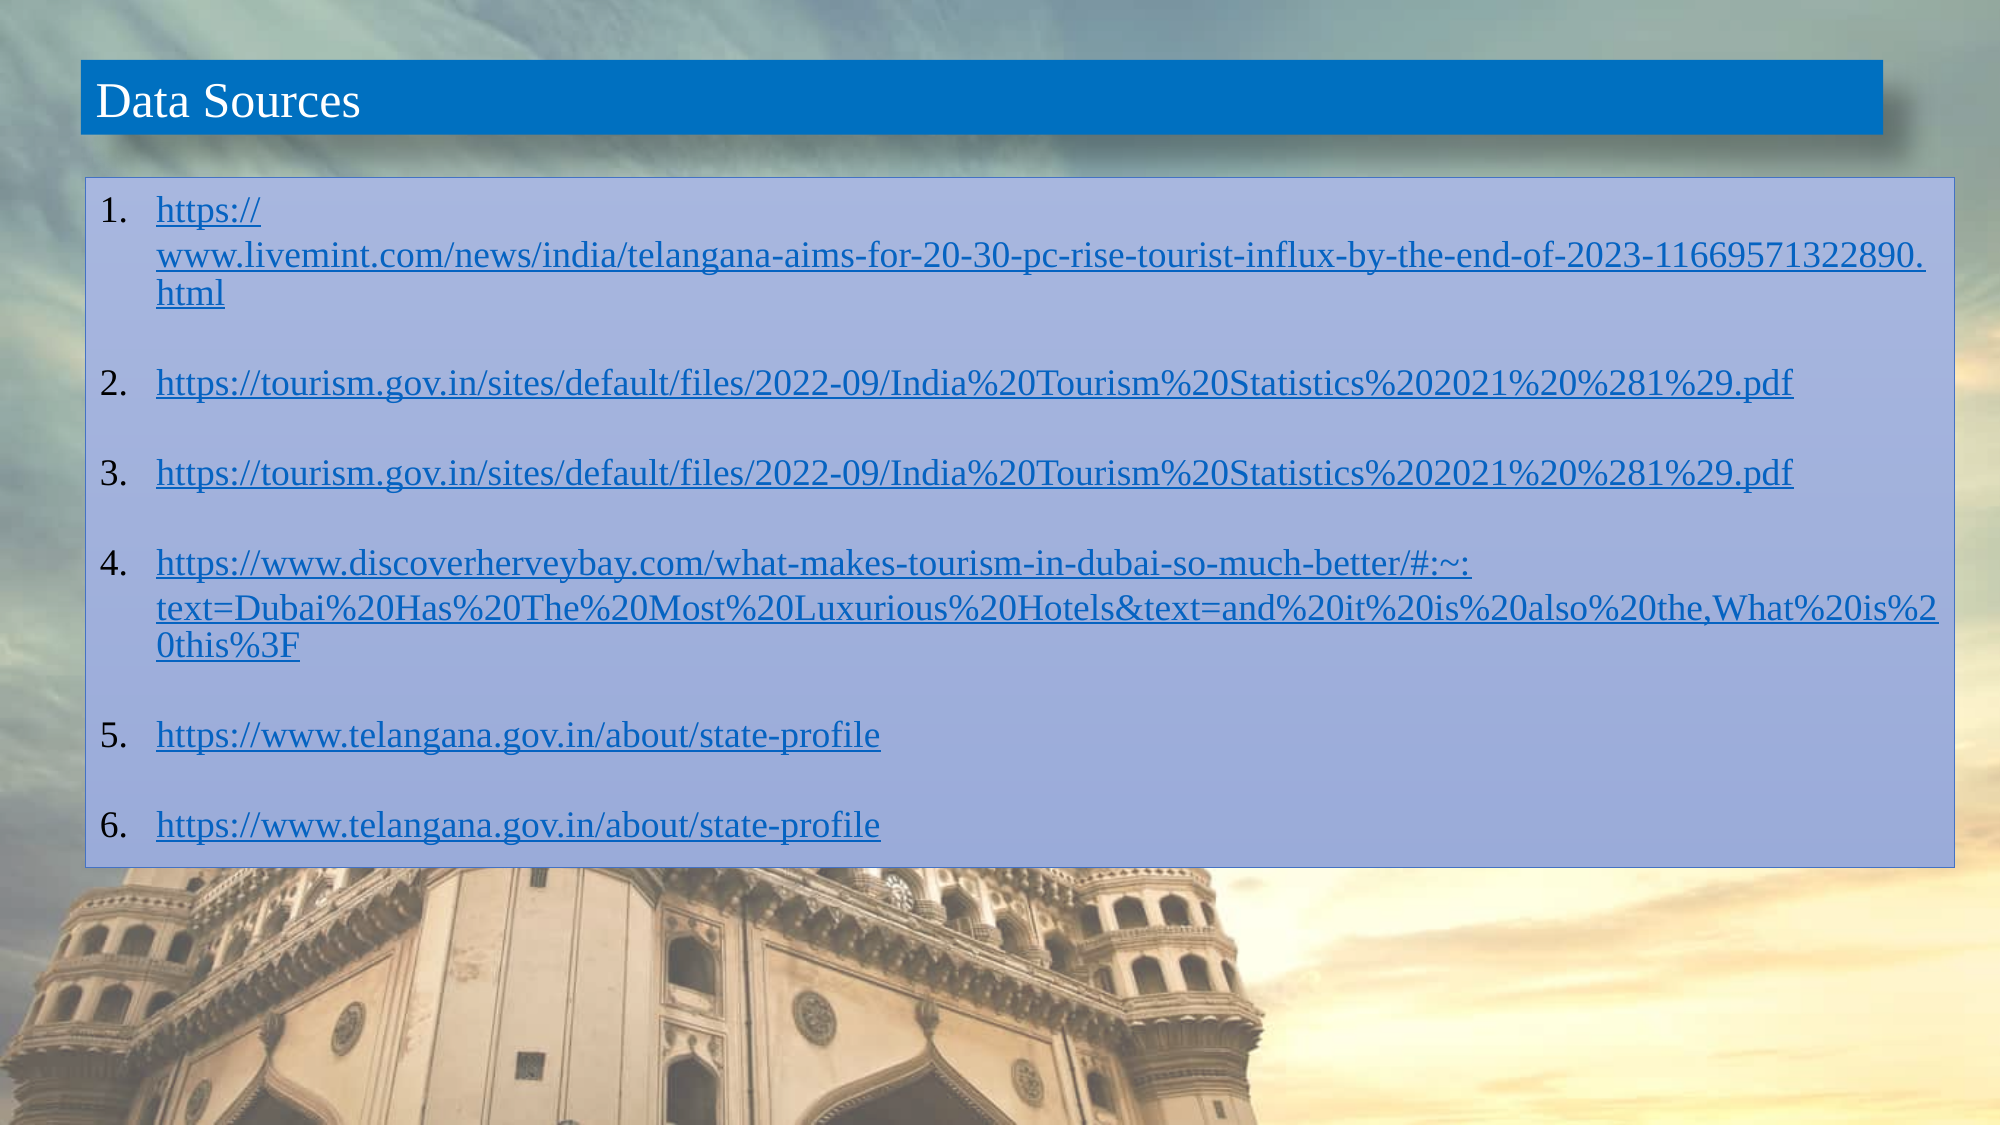

Data Sources
https://www.livemint.com/news/india/telangana-aims-for-20-30-pc-rise-tourist-influx-by-the-end-of-2023-11669571322890.html

https://tourism.gov.in/sites/default/files/2022-09/India%20Tourism%20Statistics%202021%20%281%29.pdf

https://tourism.gov.in/sites/default/files/2022-09/India%20Tourism%20Statistics%202021%20%281%29.pdf

https://www.discoverherveybay.com/what-makes-tourism-in-dubai-so-much-better/#:~:text=Dubai%20Has%20The%20Most%20Luxurious%20Hotels&text=and%20it%20is%20also%20the,What%20is%20this%3F

https://www.telangana.gov.in/about/state-profile

https://www.telangana.gov.in/about/state-profile